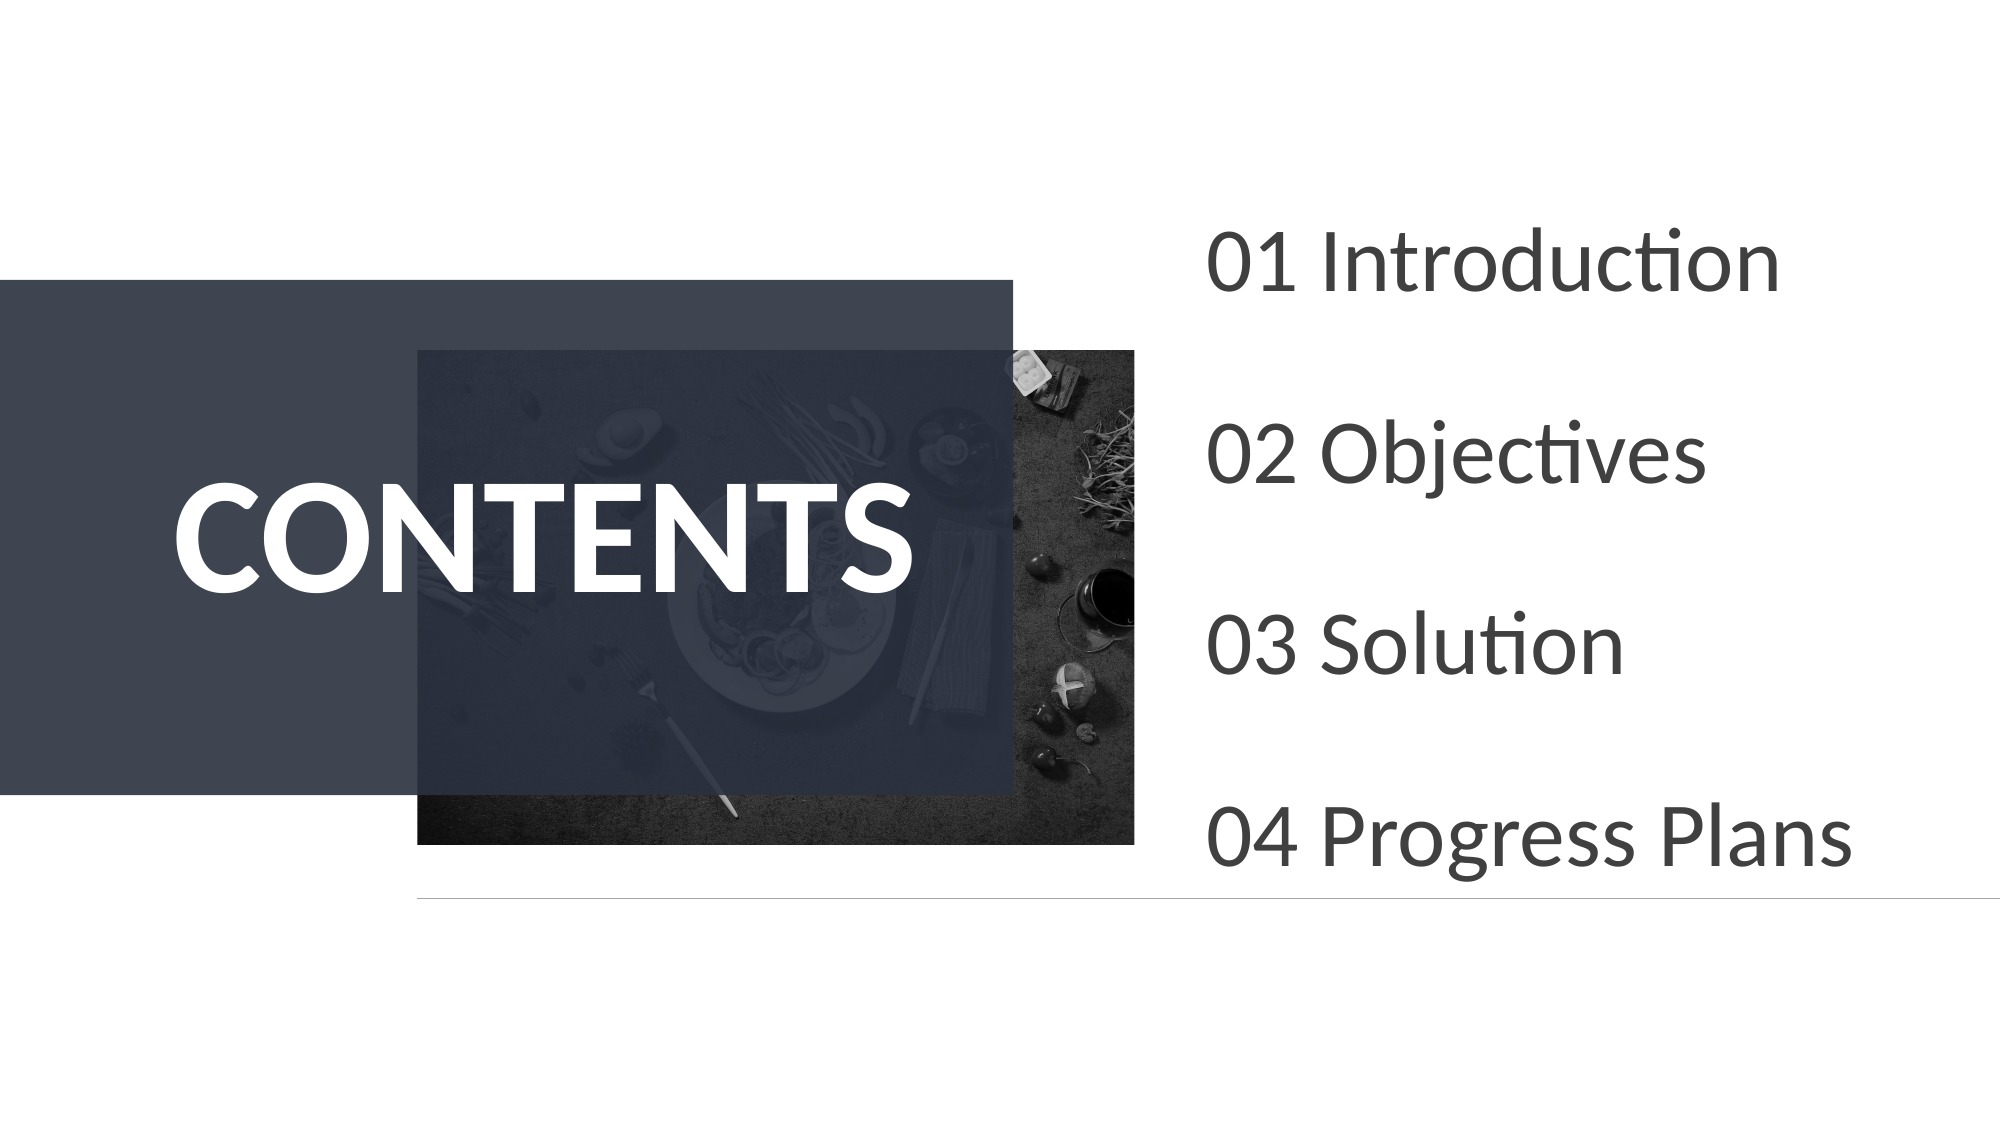

01 Introduction

02 Objectives
CONTENTS
03 Solution
04 Progress Plans